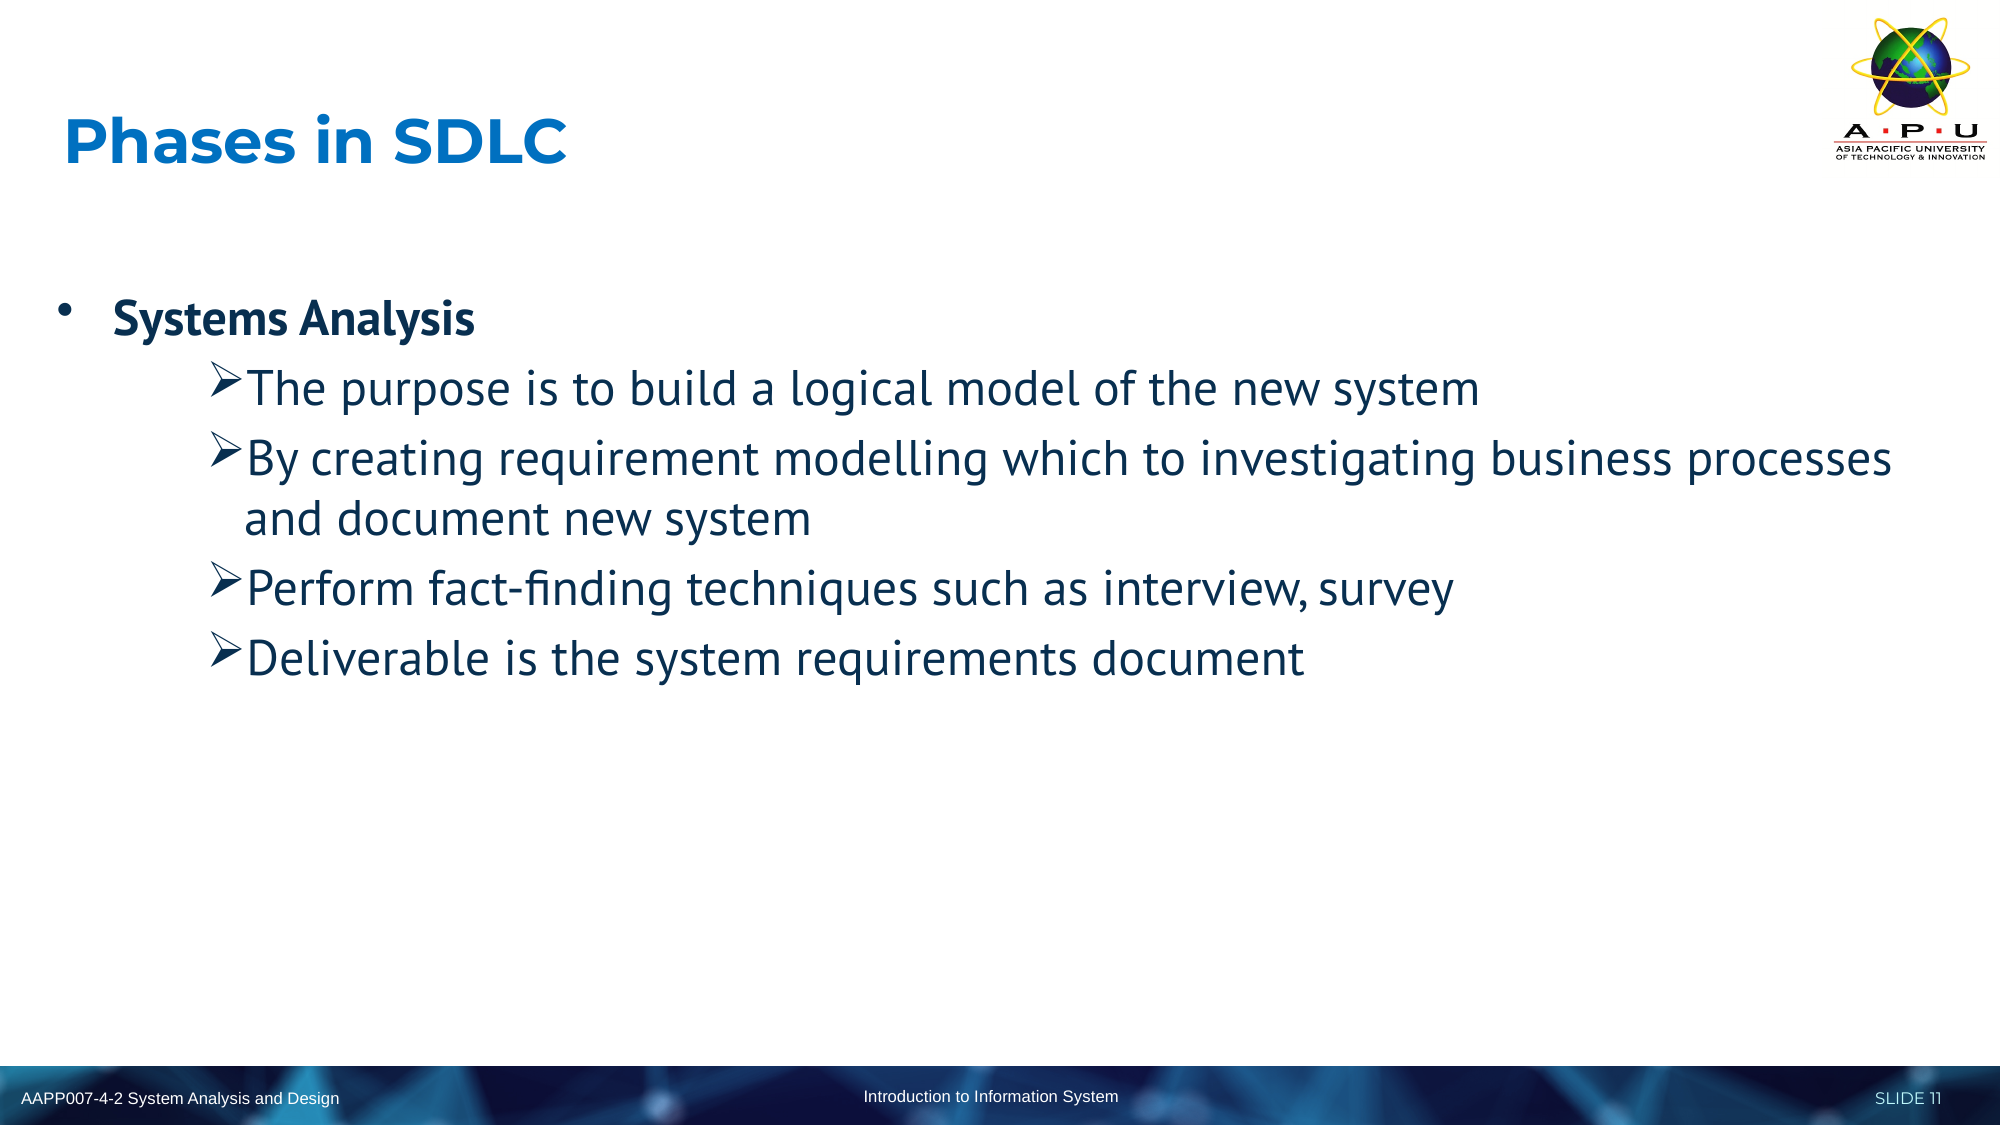

# Phases in SDLC
Systems Analysis
The purpose is to build a logical model of the new system
By creating requirement modelling which to investigating business processes and document new system
Perform fact-finding techniques such as interview, survey
Deliverable is the system requirements document